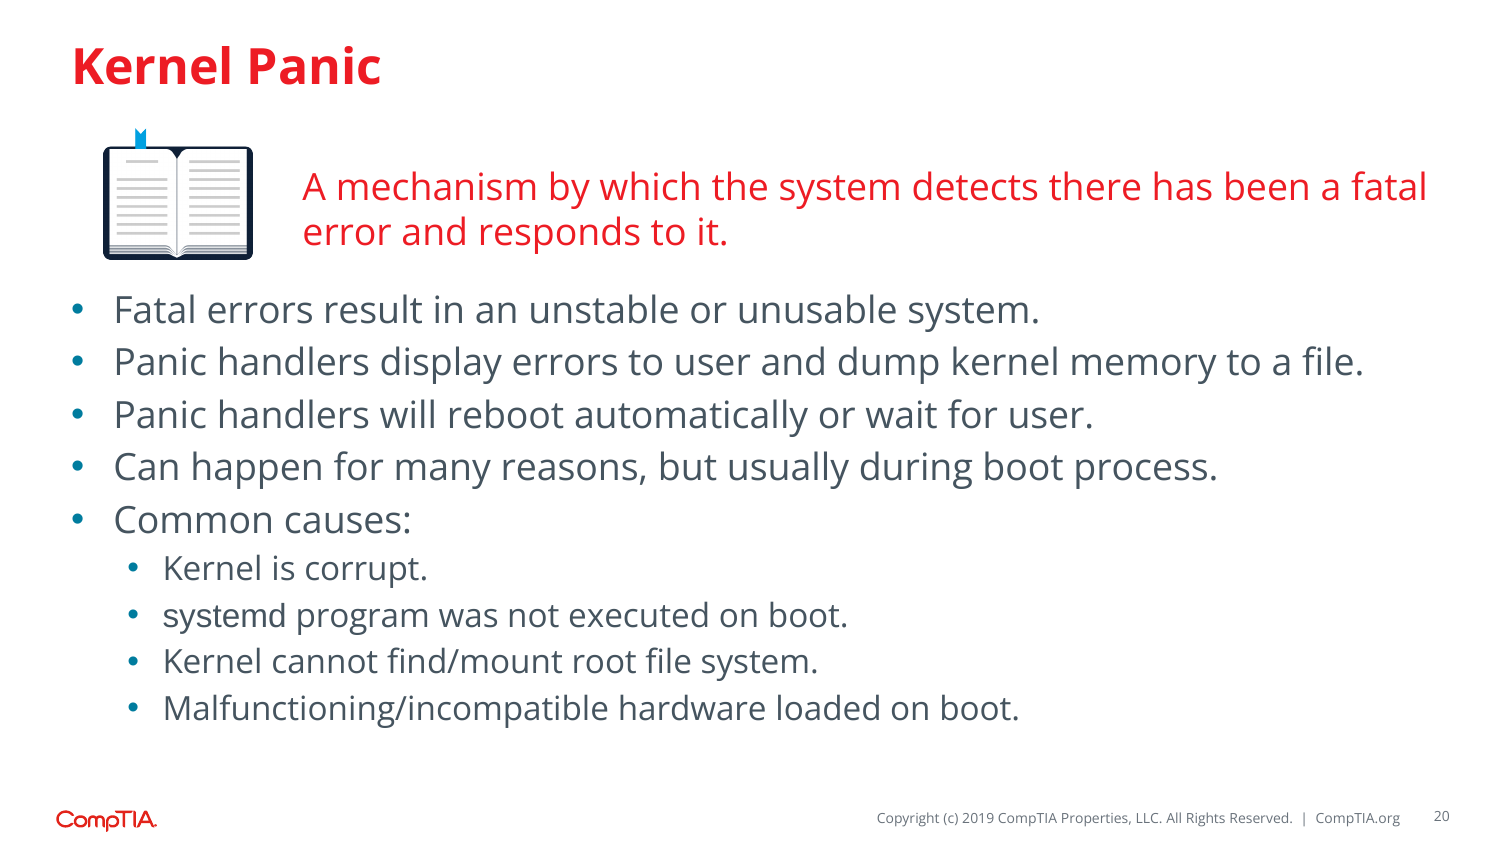

# Kernel Panic
A mechanism by which the system detects there has been a fatal error and responds to it.
Fatal errors result in an unstable or unusable system.
Panic handlers display errors to user and dump kernel memory to a file.
Panic handlers will reboot automatically or wait for user.
Can happen for many reasons, but usually during boot process.
Common causes:
Kernel is corrupt.
systemd program was not executed on boot.
Kernel cannot find/mount root file system.
Malfunctioning/incompatible hardware loaded on boot.
20